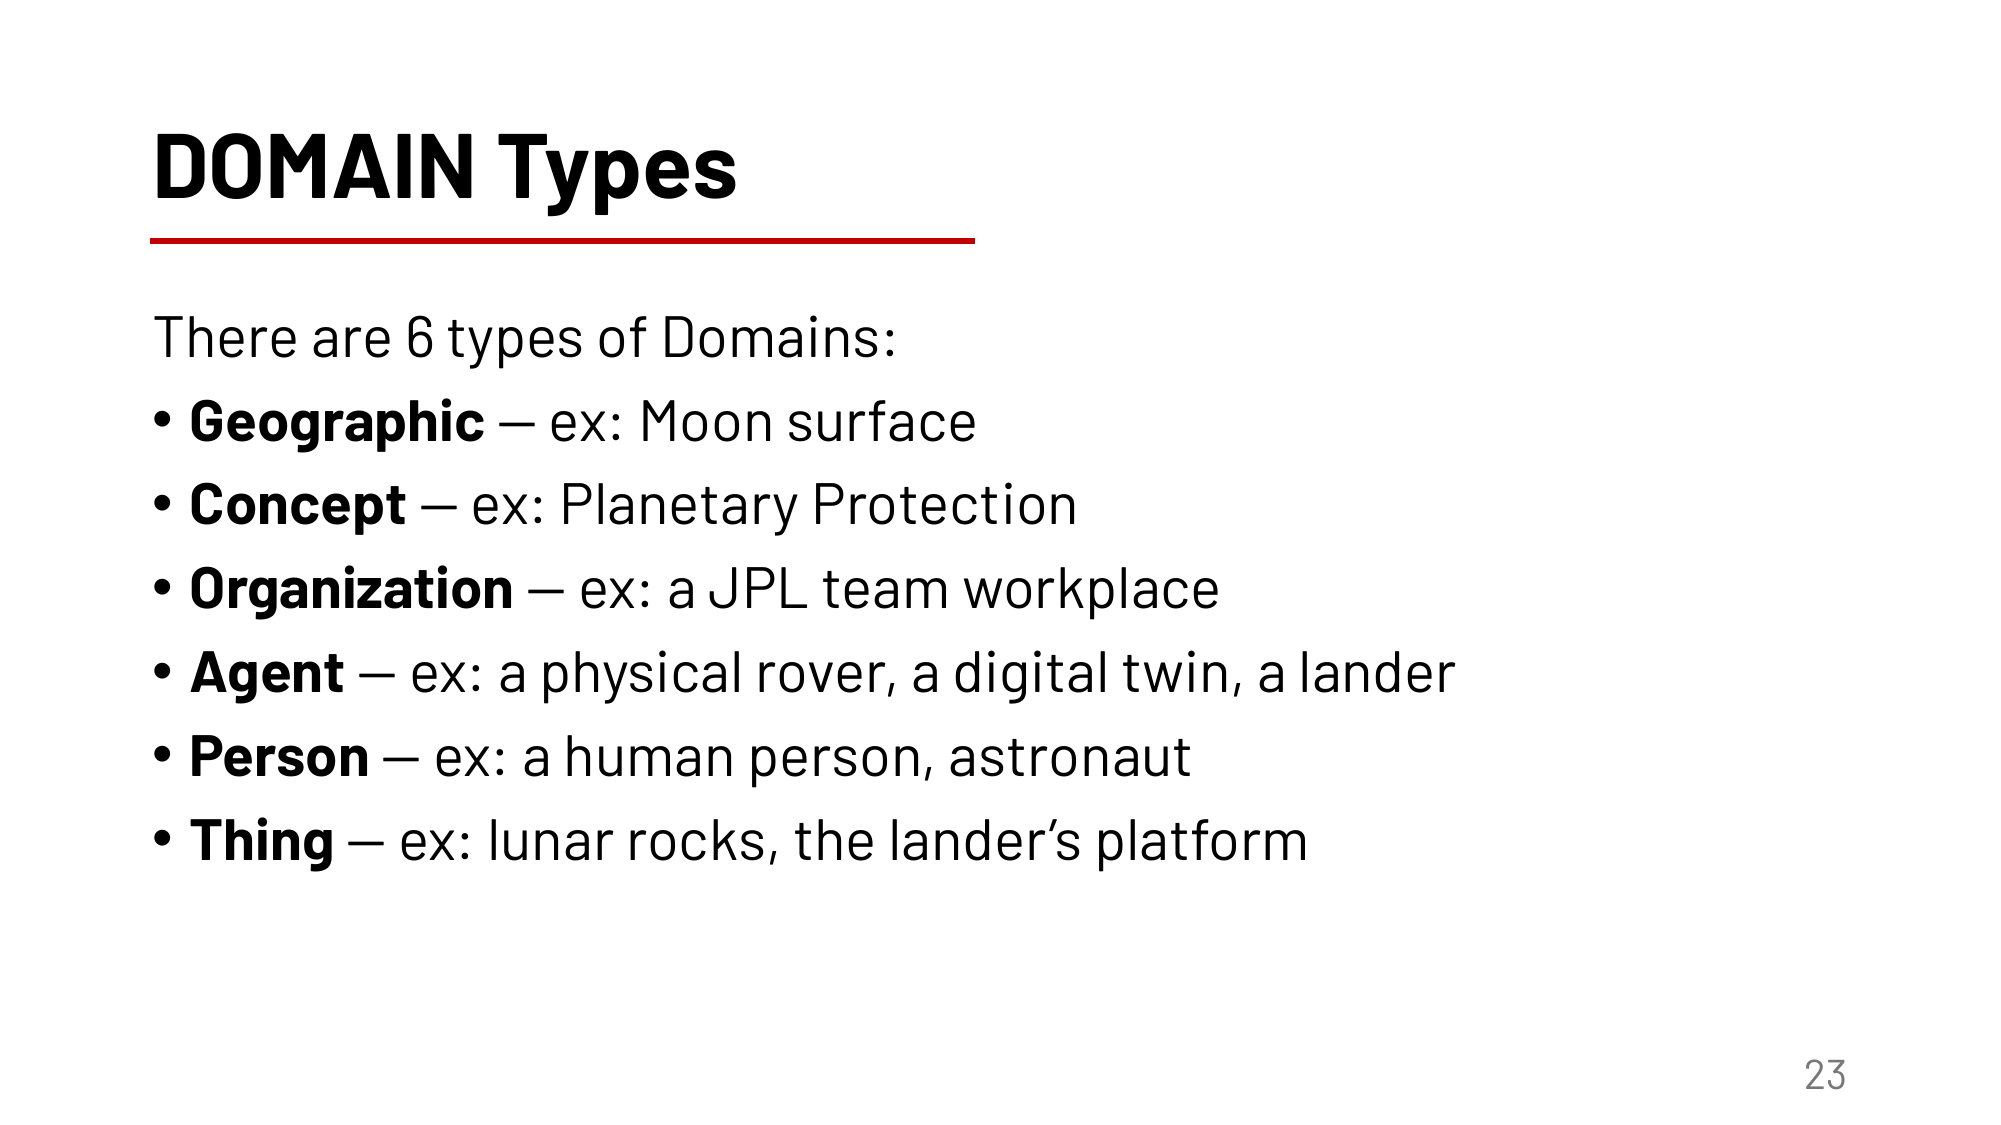

# DOMAIN Types
There are 6 types of Domains:
Geographic — ex: Moon surface
Concept — ex: Planetary Protection
Organization — ex: a JPL team workplace
Agent — ex: a physical rover, a digital twin, a lander
Person — ex: a human person, astronaut
Thing — ex: lunar rocks, the lander’s platform
23